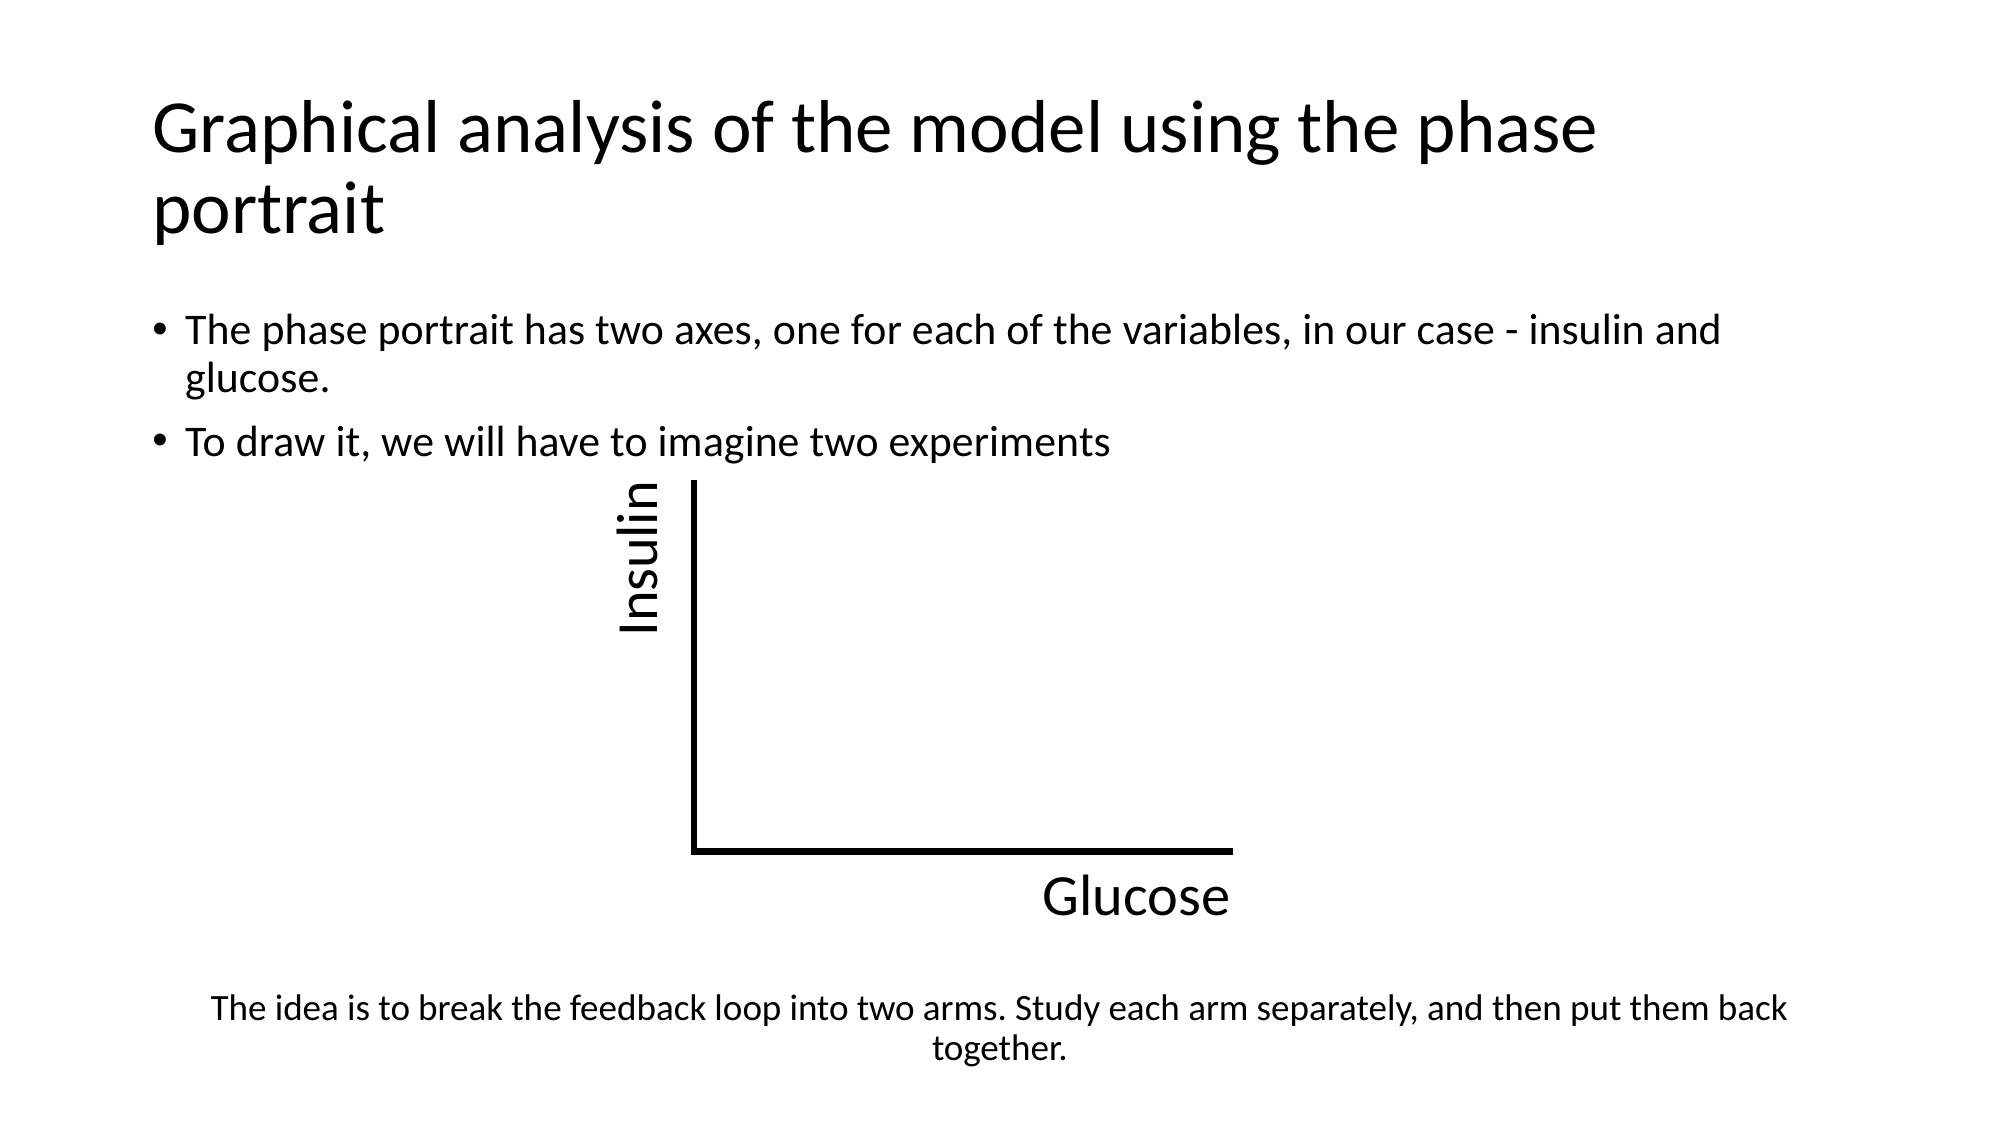

# Graphical analysis of the model using the phase portrait
The phase portrait has two axes, one for each of the variables, in our case - insulin and glucose.
To draw it, we will have to imagine two experiments

The idea is to break the feedback loop into two arms. Study each arm separately, and then put them back together.

Insulin
Glucose